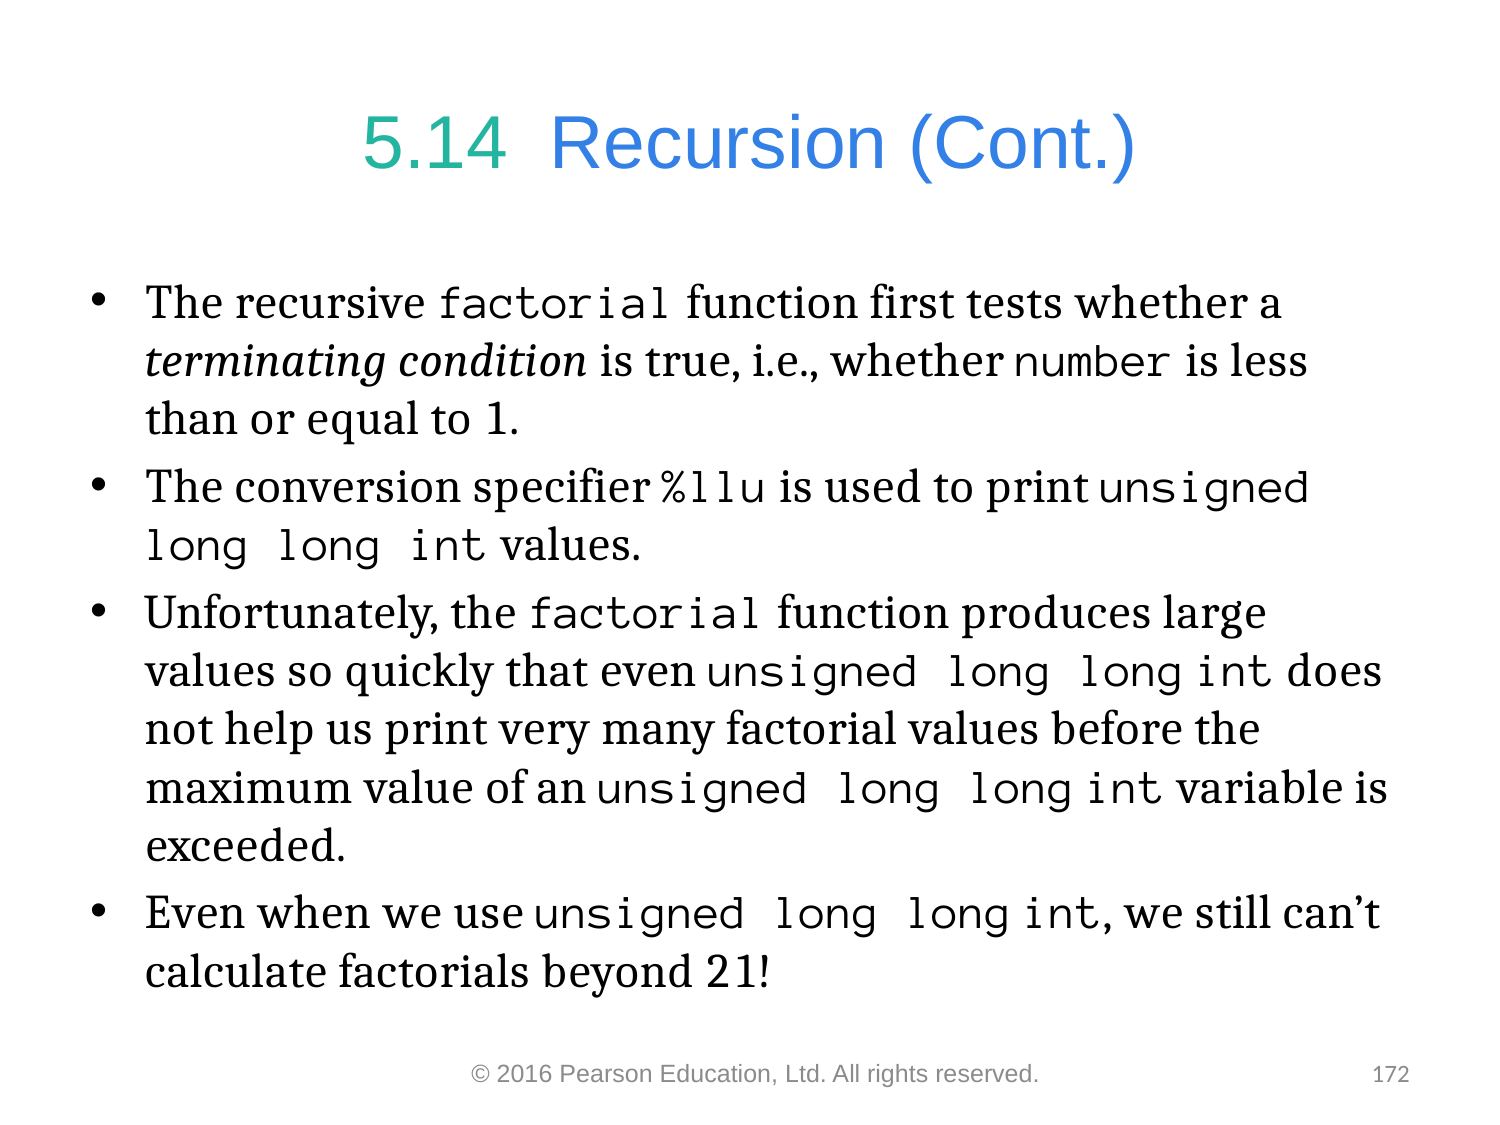

# 5.14  Recursion (Cont.)
The recursive factorial function first tests whether a terminating condition is true, i.e., whether number is less than or equal to 1.
The conversion specifier %llu is used to print unsigned long long int values.
Unfortunately, the factorial function produces large values so quickly that even unsigned long long int does not help us print very many factorial values before the maximum value of an unsigned long long int variable is exceeded.
Even when we use unsigned long long int, we still can’t calculate factorials beyond 21!
© 2016 Pearson Education, Ltd. All rights reserved.
172